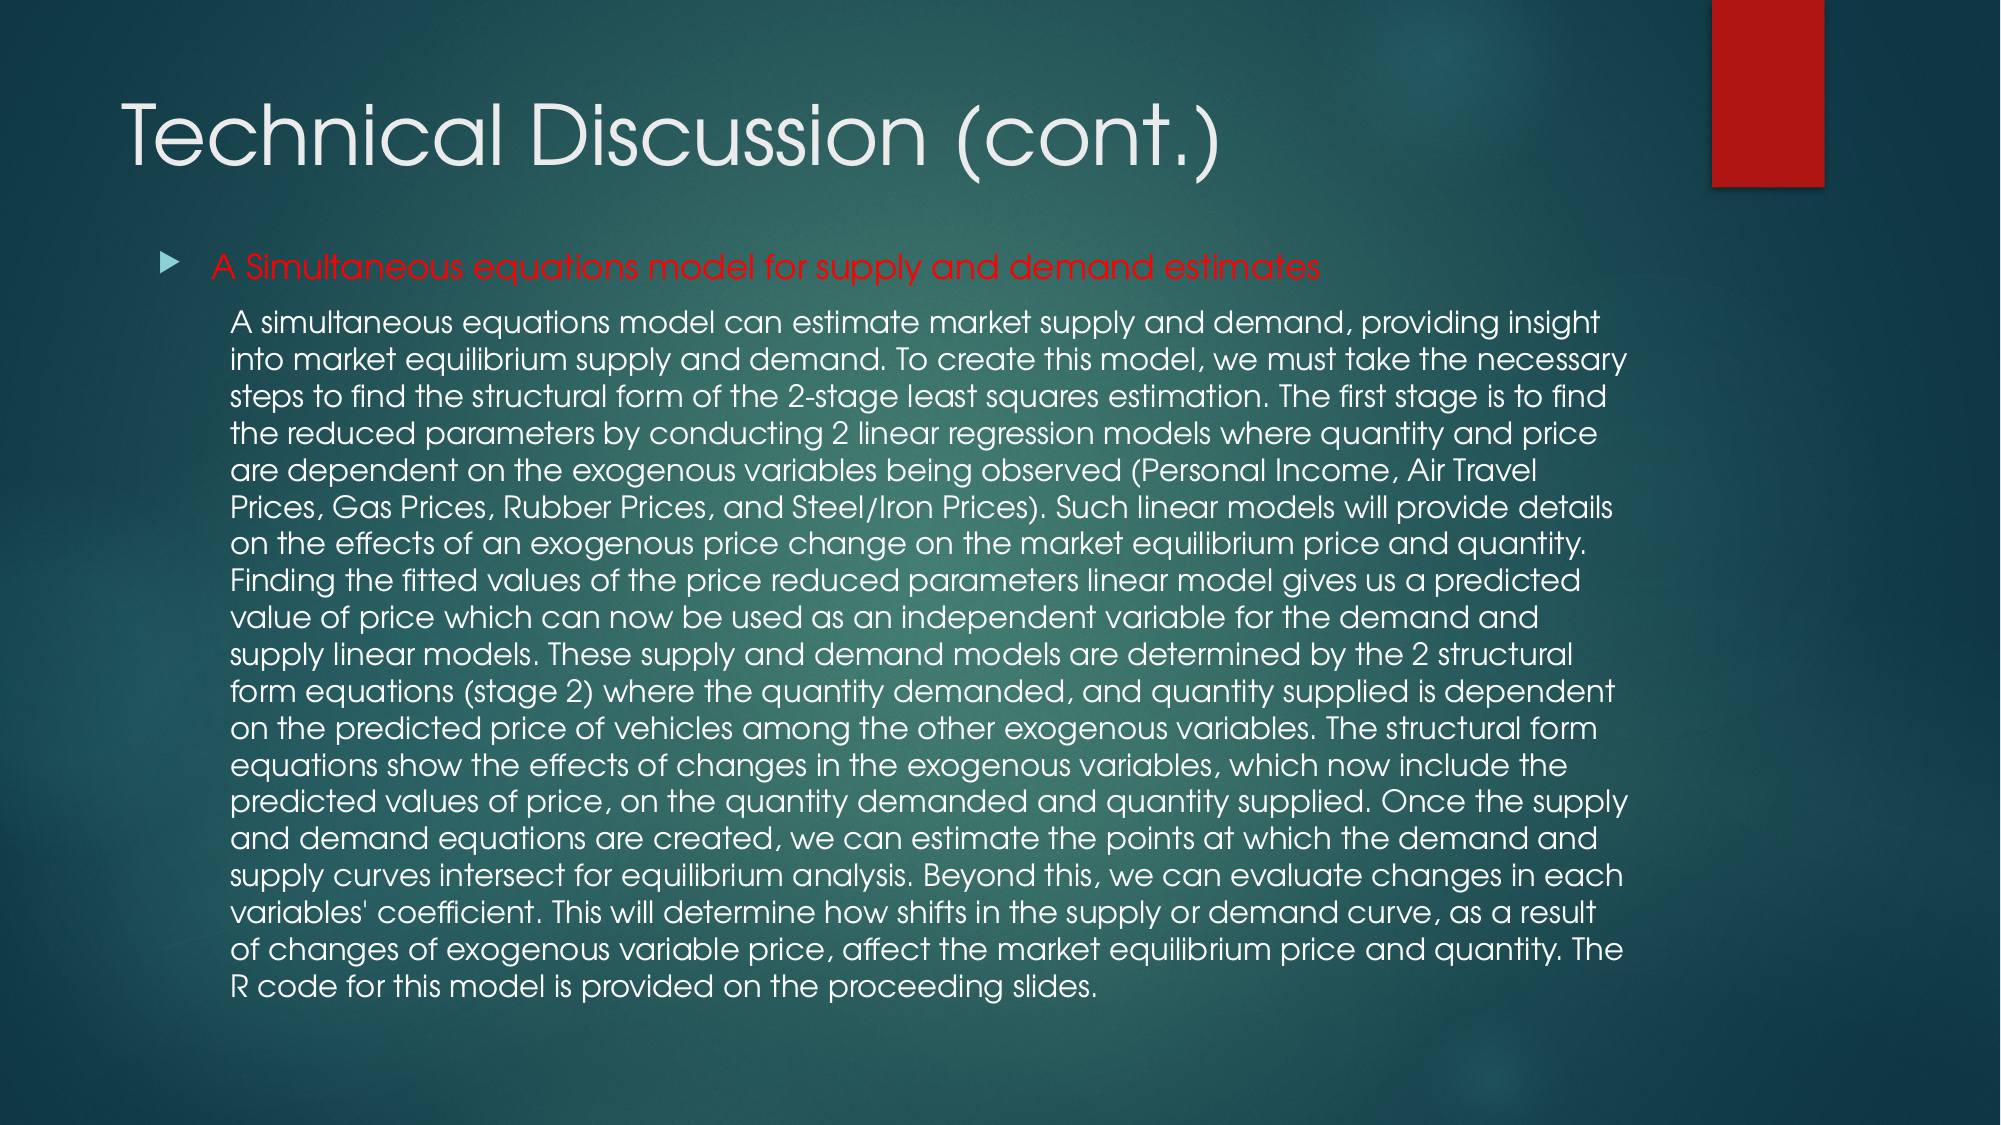

# Technical Discussion (cont.)
A Simultaneous equations model for supply and demand estimates
A simultaneous equations model can estimate market supply and demand, providing insight into market equilibrium supply and demand. To create this model, we must take the necessary steps to find the structural form of the 2-stage least squares estimation. The first stage is to find the reduced parameters by conducting 2 linear regression models where quantity and price are dependent on the exogenous variables being observed (Personal Income, Air Travel Prices, Gas Prices, Rubber Prices, and Steel/Iron Prices). Such linear models will provide details on the effects of an exogenous price change on the market equilibrium price and quantity. Finding the fitted values of the price reduced parameters linear model gives us a predicted value of price which can now be used as an independent variable for the demand and supply linear models. These supply and demand models are determined by the 2 structural form equations (stage 2) where the quantity demanded, and quantity supplied is dependent on the predicted price of vehicles among the other exogenous variables. The structural form equations show the effects of changes in the exogenous variables, which now include the predicted values of price, on the quantity demanded and quantity supplied. Once the supply and demand equations are created, we can estimate the points at which the demand and supply curves intersect for equilibrium analysis. Beyond this, we can evaluate changes in each variables' coefficient. This will determine how shifts in the supply or demand curve, as a result of changes of exogenous variable price, affect the market equilibrium price and quantity. The R code for this model is provided on the proceeding slides.